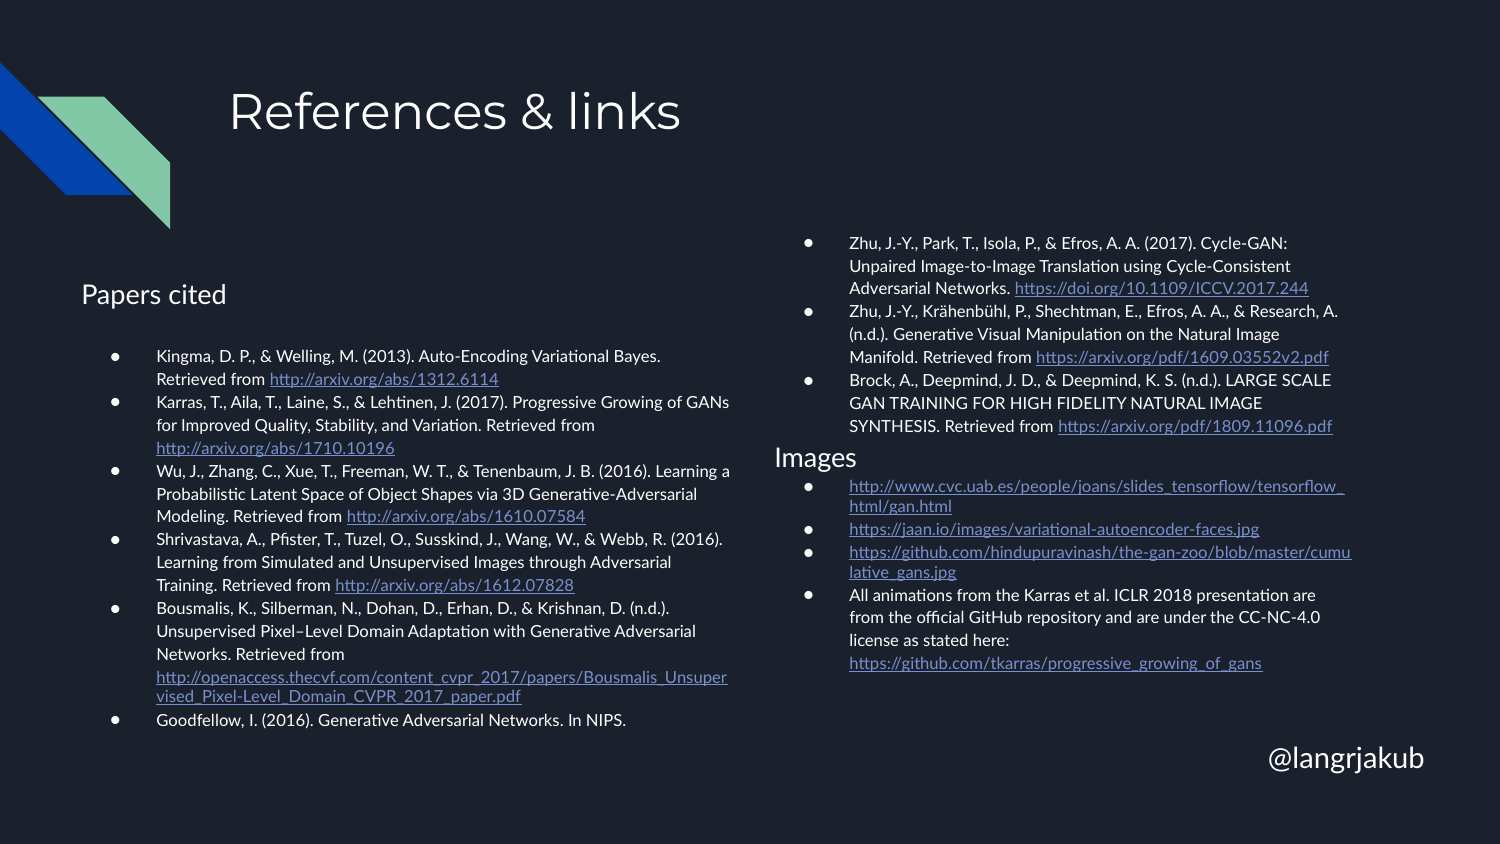

# References & links
Zhu, J.-Y., Park, T., Isola, P., & Efros, A. A. (2017). Cycle-GAN: Unpaired Image-to-Image Translation using Cycle-Consistent Adversarial Networks. https://doi.org/10.1109/ICCV.2017.244
Zhu, J.-Y., Krähenbühl, P., Shechtman, E., Efros, A. A., & Research, A. (n.d.). Generative Visual Manipulation on the Natural Image Manifold. Retrieved from https://arxiv.org/pdf/1609.03552v2.pdf
Brock, A., Deepmind, J. D., & Deepmind, K. S. (n.d.). LARGE SCALE GAN TRAINING FOR HIGH FIDELITY NATURAL IMAGE SYNTHESIS. Retrieved from https://arxiv.org/pdf/1809.11096.pdf
Images
http://www.cvc.uab.es/people/joans/slides_tensorflow/tensorflow_html/gan.html
https://jaan.io/images/variational-autoencoder-faces.jpg
https://github.com/hindupuravinash/the-gan-zoo/blob/master/cumulative_gans.jpg
All animations from the Karras et al. ICLR 2018 presentation are from the official GitHub repository and are under the CC-NC-4.0 license as stated here:
https://github.com/tkarras/progressive_growing_of_gans

Papers cited
Kingma, D. P., & Welling, M. (2013). Auto-Encoding Variational Bayes. Retrieved from http://arxiv.org/abs/1312.6114
Karras, T., Aila, T., Laine, S., & Lehtinen, J. (2017). Progressive Growing of GANs for Improved Quality, Stability, and Variation. Retrieved from http://arxiv.org/abs/1710.10196
Wu, J., Zhang, C., Xue, T., Freeman, W. T., & Tenenbaum, J. B. (2016). Learning a Probabilistic Latent Space of Object Shapes via 3D Generative-Adversarial Modeling. Retrieved from http://arxiv.org/abs/1610.07584
Shrivastava, A., Pfister, T., Tuzel, O., Susskind, J., Wang, W., & Webb, R. (2016). Learning from Simulated and Unsupervised Images through Adversarial Training. Retrieved from http://arxiv.org/abs/1612.07828
Bousmalis, K., Silberman, N., Dohan, D., Erhan, D., & Krishnan, D. (n.d.). Unsupervised Pixel–Level Domain Adaptation with Generative Adversarial Networks. Retrieved from http://openaccess.thecvf.com/content_cvpr_2017/papers/Bousmalis_Unsupervised_Pixel-Level_Domain_CVPR_2017_paper.pdf
Goodfellow, I. (2016). Generative Adversarial Networks. In NIPS.
@langrjakub